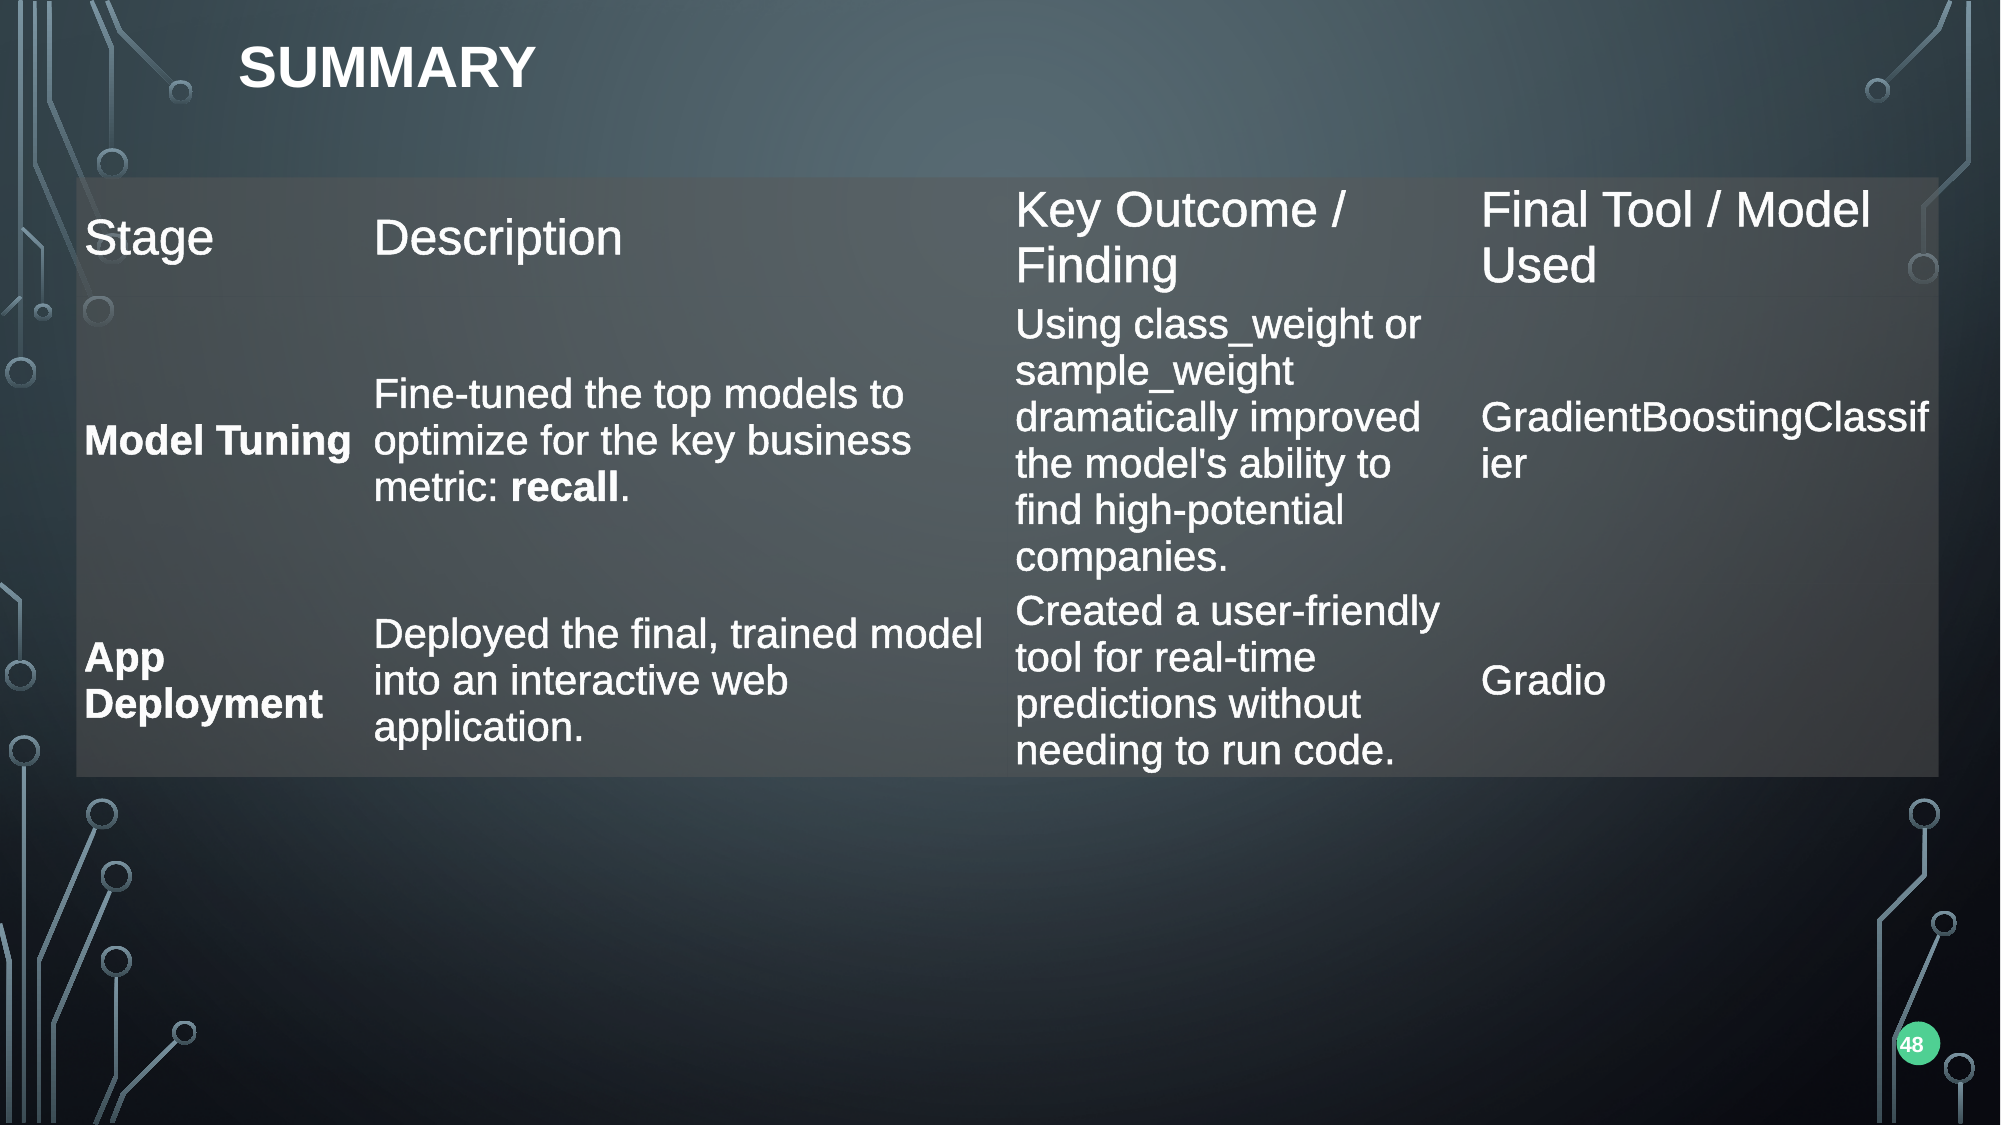

Summary

| Stage | Description | Key Outcome / Finding | Final Tool / Model Used |
| --- | --- | --- | --- |
| Model Tuning | Fine-tuned the top models to optimize for the key business metric: recall. | Using class\_weight or sample\_weight dramatically improved the model's ability to find high-potential companies. | GradientBoostingClassifier |
| App Deployment | Deployed the final, trained model into an interactive web application. | Created a user-friendly tool for real-time predictions without needing to run code. | Gradio |
48